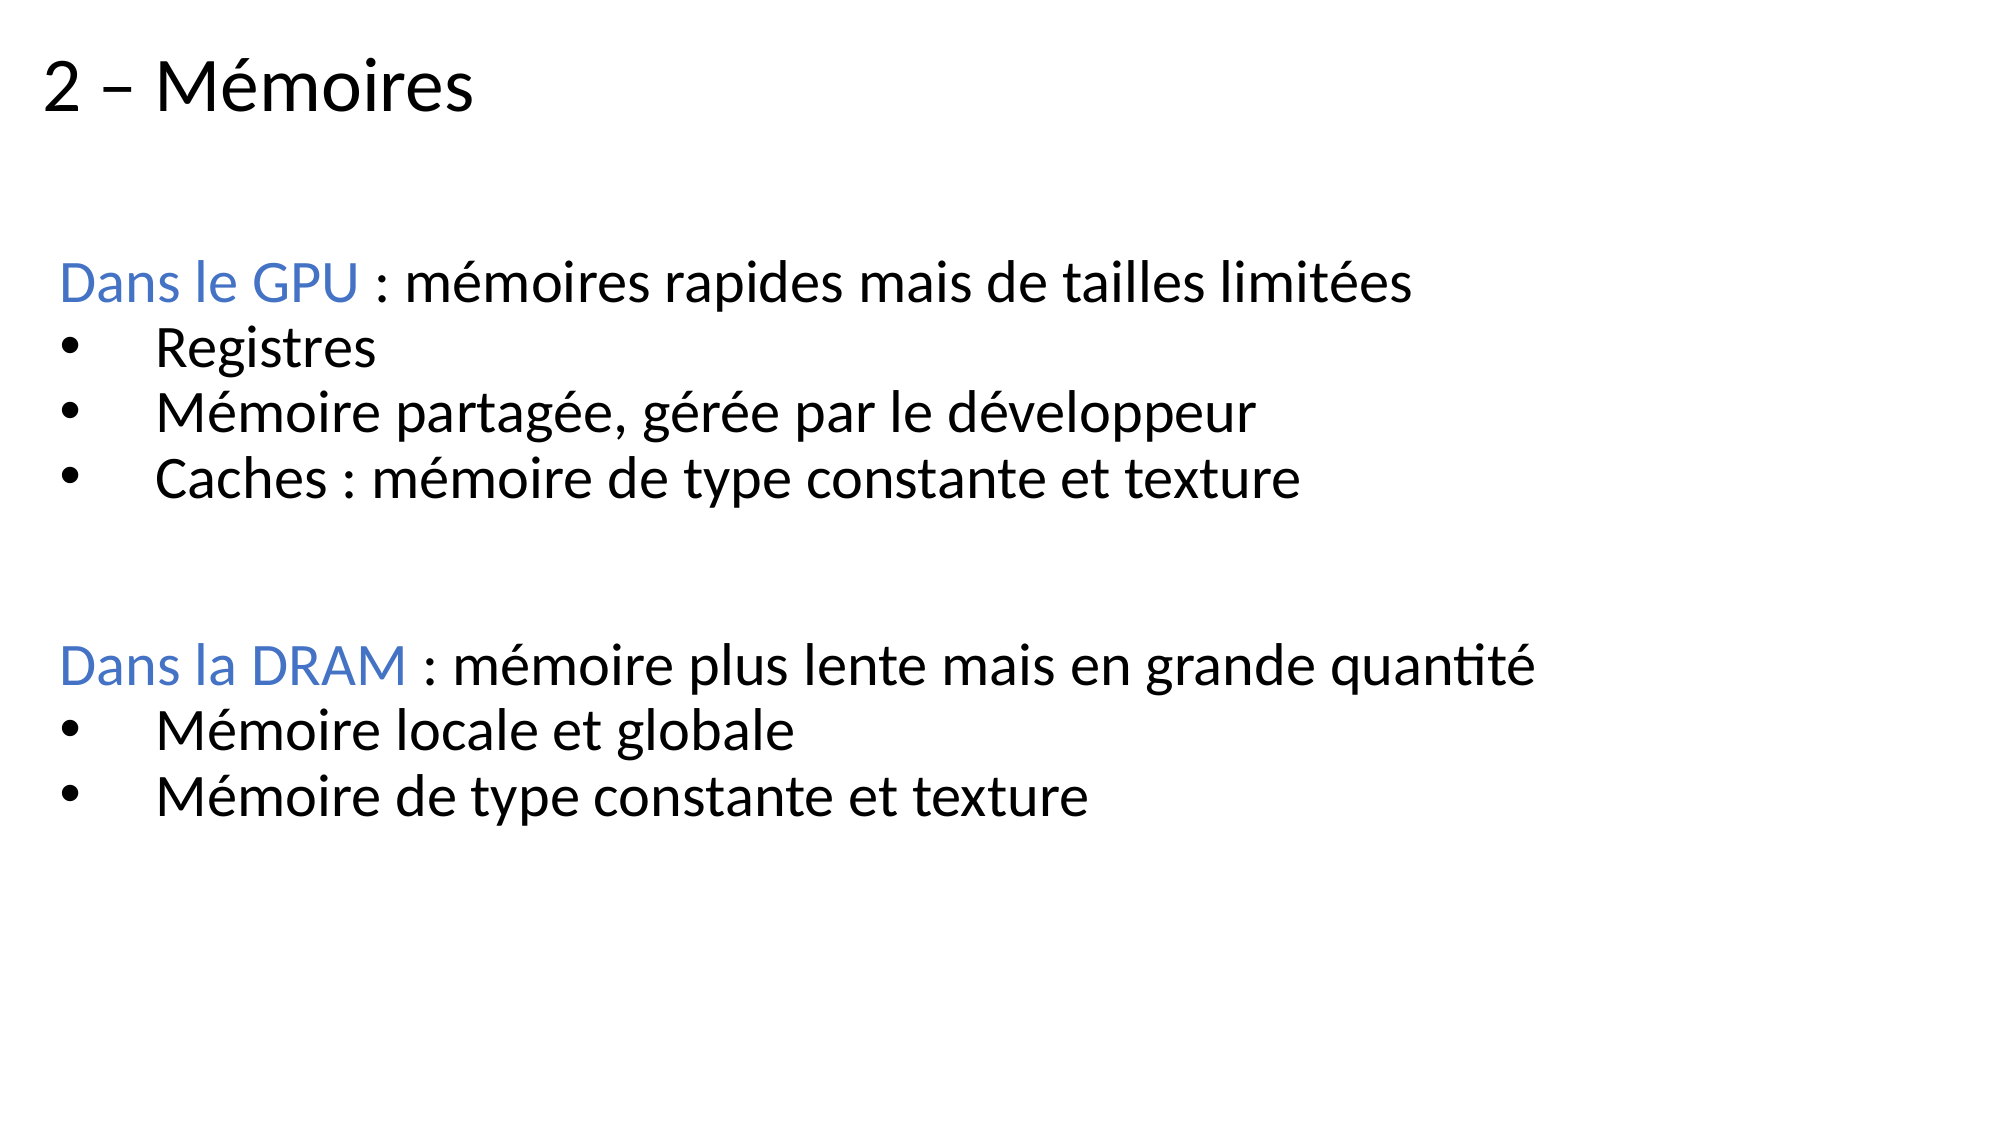

# 2 – Mémoires
Dans le GPU : mémoires rapides mais de tailles limitées
Registres
Mémoire partagée, gérée par le développeur
Caches : mémoire de type constante et texture

Dans la DRAM : mémoire plus lente mais en grande quantité
Mémoire locale et globale
Mémoire de type constante et texture